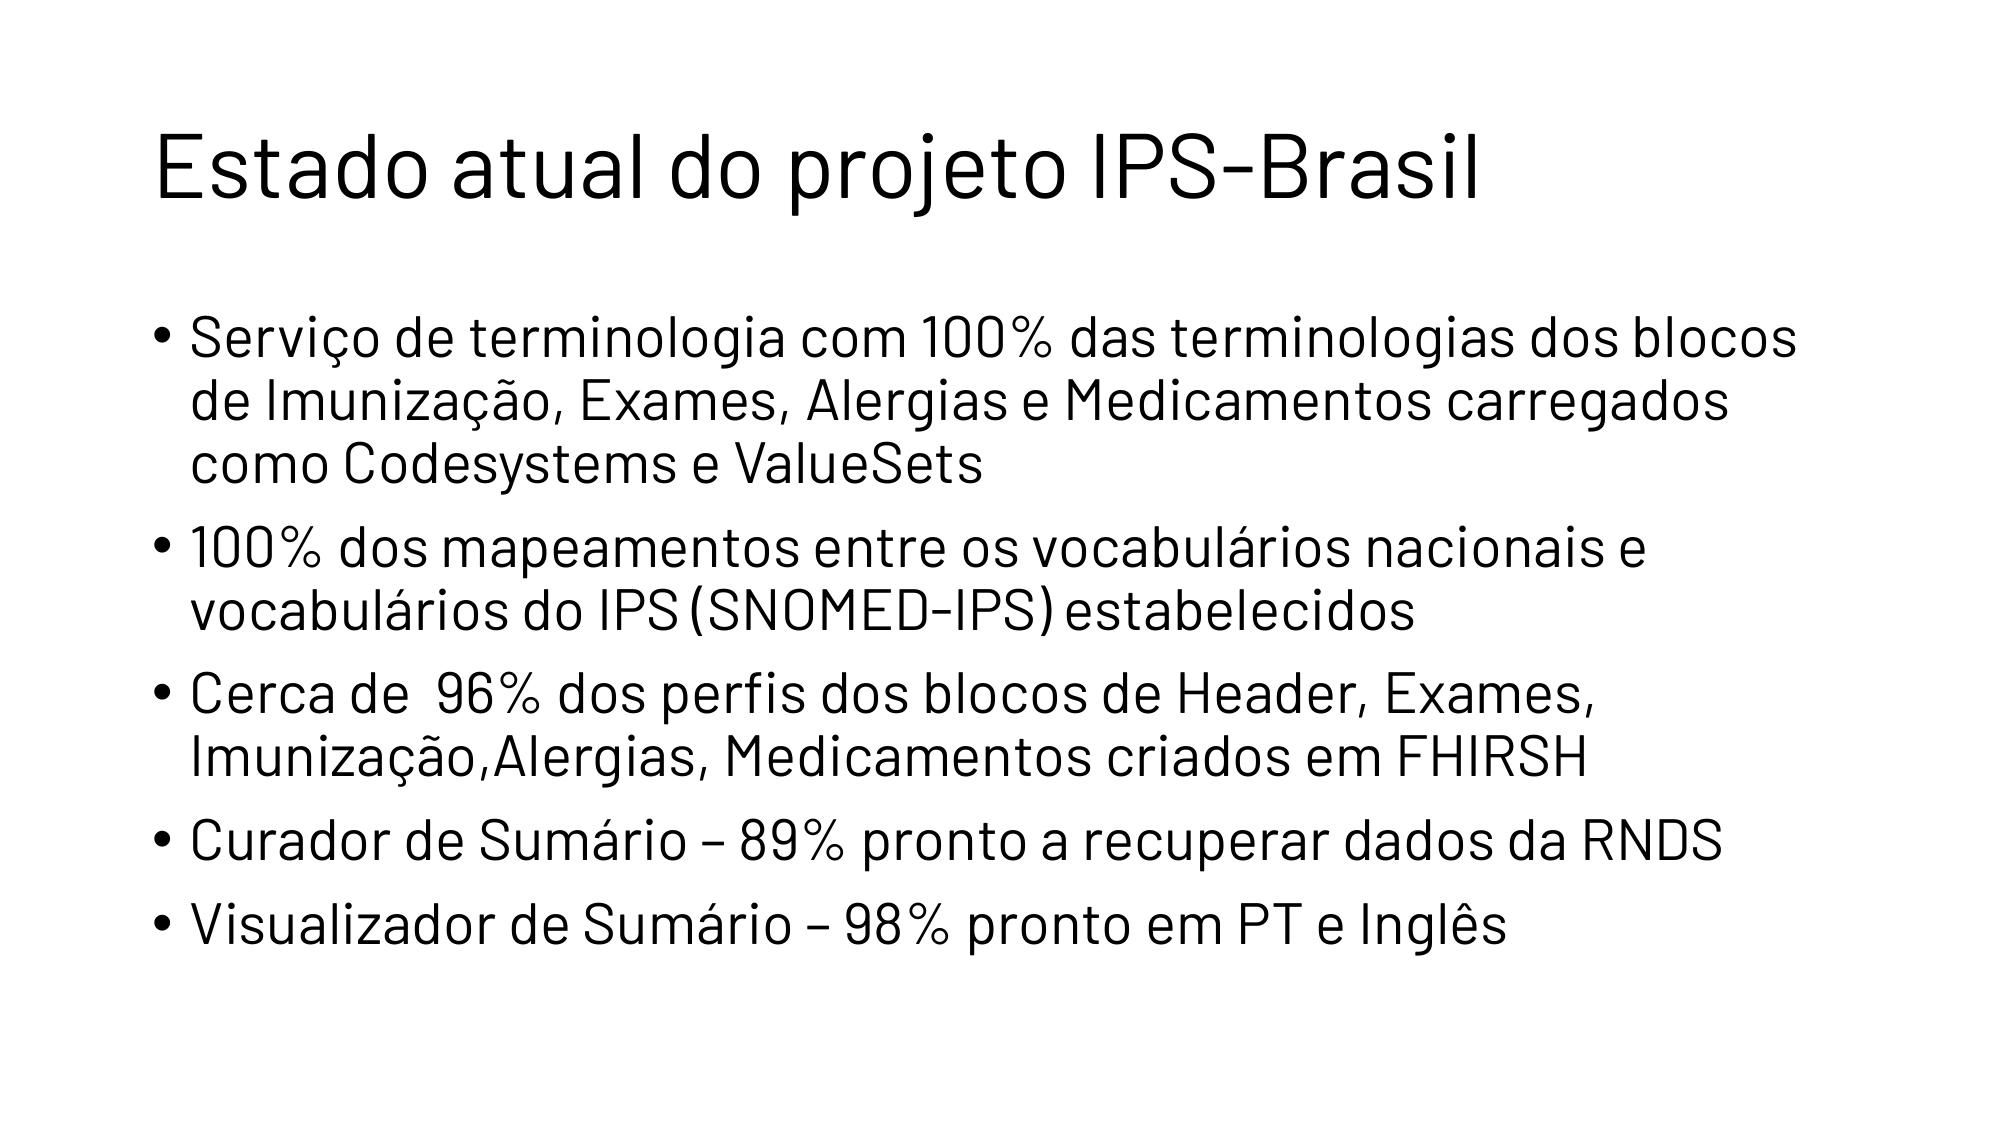

# Estado atual do projeto IPS-Brasil
Serviço de terminologia com 100% das terminologias dos blocos de Imunização, Exames, Alergias e Medicamentos carregados como Codesystems e ValueSets
100% dos mapeamentos entre os vocabulários nacionais e vocabulários do IPS (SNOMED-IPS) estabelecidos
Cerca de  96% dos perfis dos blocos de Header, Exames, Imunização,Alergias, Medicamentos criados em FHIRSH
Curador de Sumário – 89% pronto a recuperar dados da RNDS
Visualizador de Sumário – 98% pronto em PT e Inglês